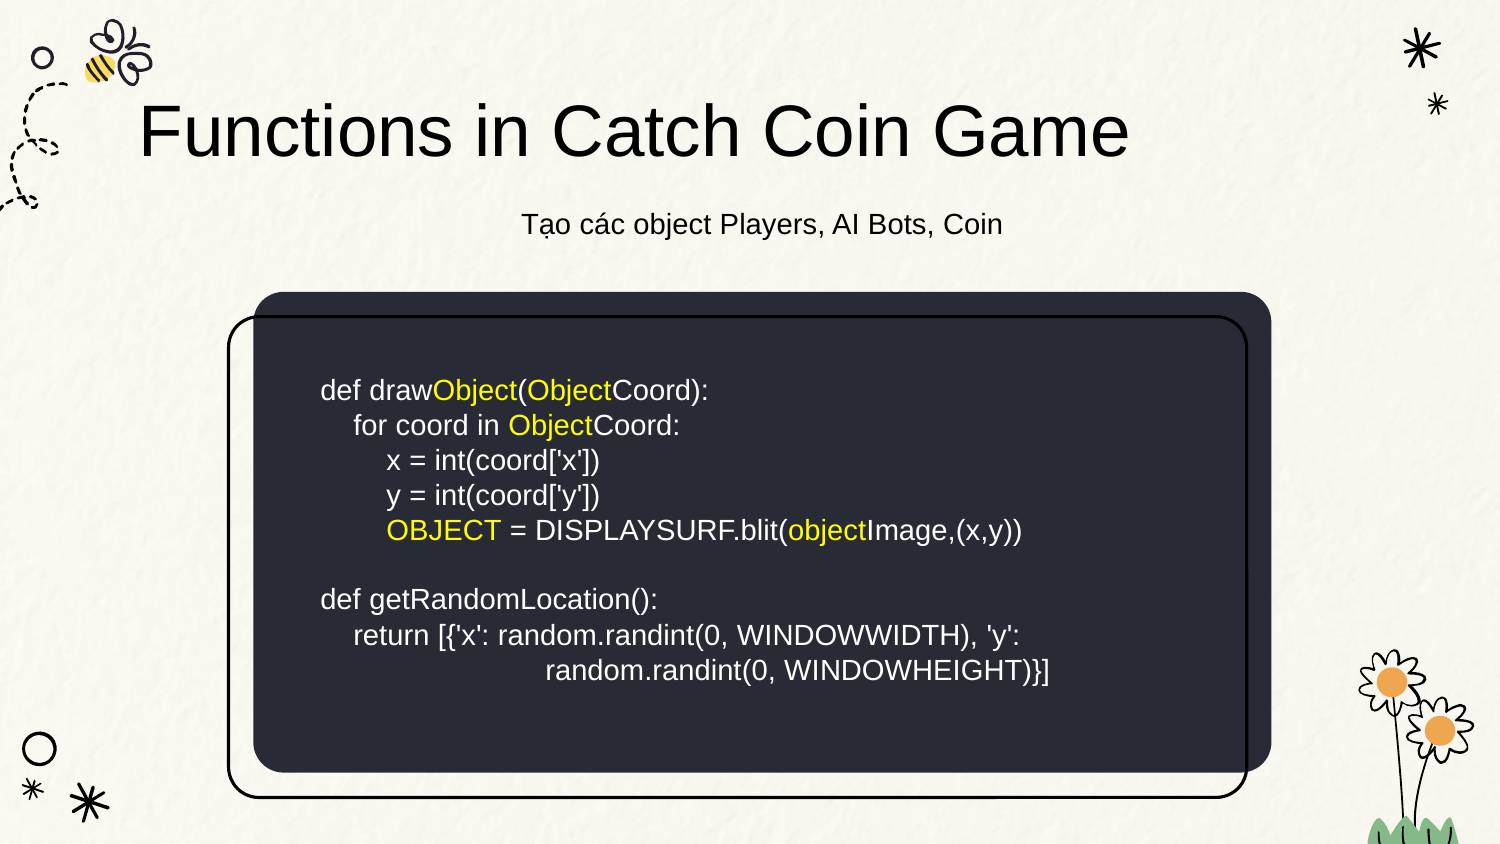

# Functions in Catch Coin Game
Tạo các object Players, AI Bots, Coin

def drawObject(ObjectCoord):
    for coord in ObjectCoord:
        x = int(coord['x'])
        y = int(coord['y'])
        OBJECT = DISPLAYSURF.blit(objectImage,(x,y))

def getRandomLocation():
    return [{'x': random.randint(0, WINDOWWIDTH), 'y':
random.randint(0, WINDOWHEIGHT)}]